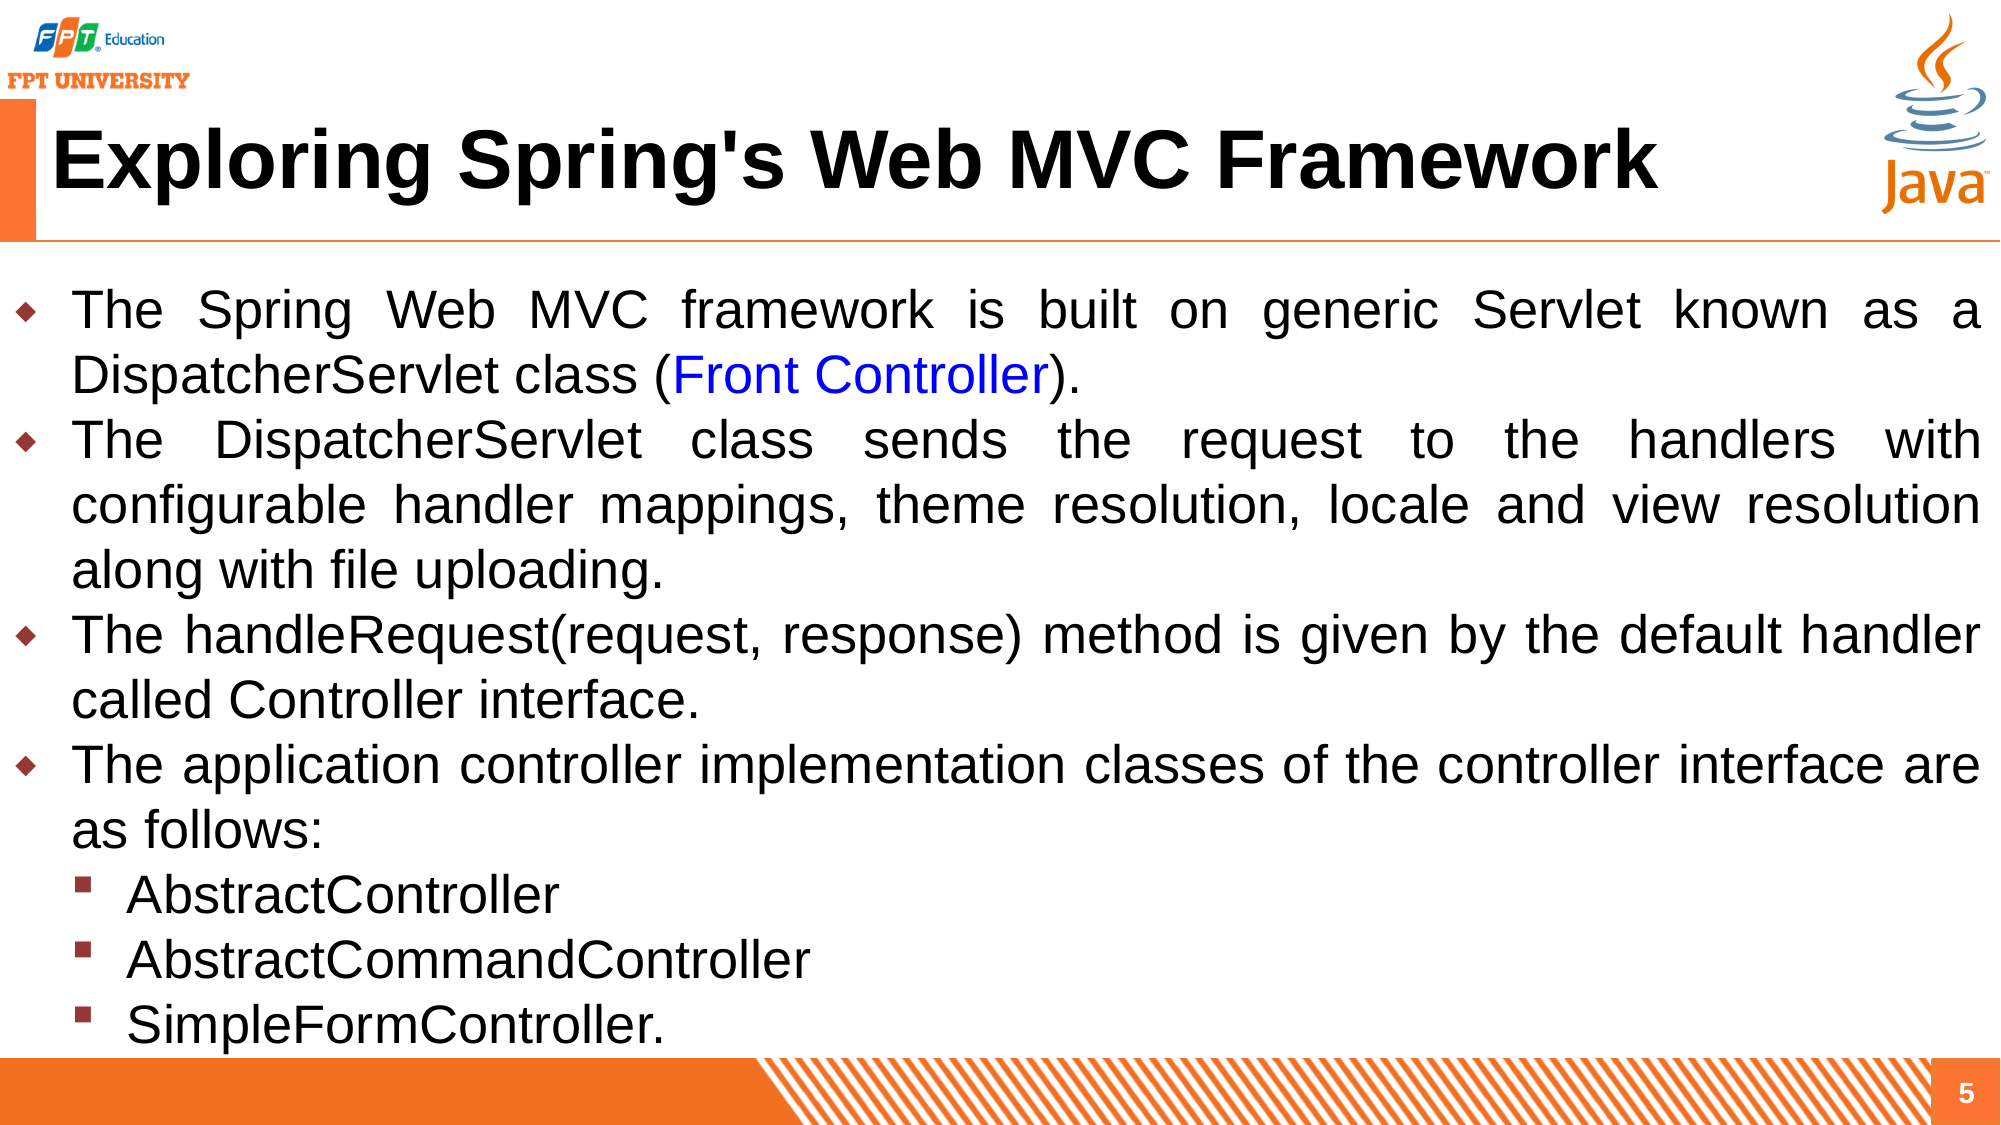

# Exploring Spring's Web MVC Framework
The Spring Web MVC framework is built on generic Servlet known as a DispatcherServlet class (Front Controller).
The DispatcherServlet class sends the request to the handlers with configurable handler mappings, theme resolution, locale and view resolution along with file uploading.
The handleRequest(request, response) method is given by the default handler called Controller interface.
The application controller implementation classes of the controller interface are as follows:
AbstractController
AbstractCommandController
SimpleFormController.
5